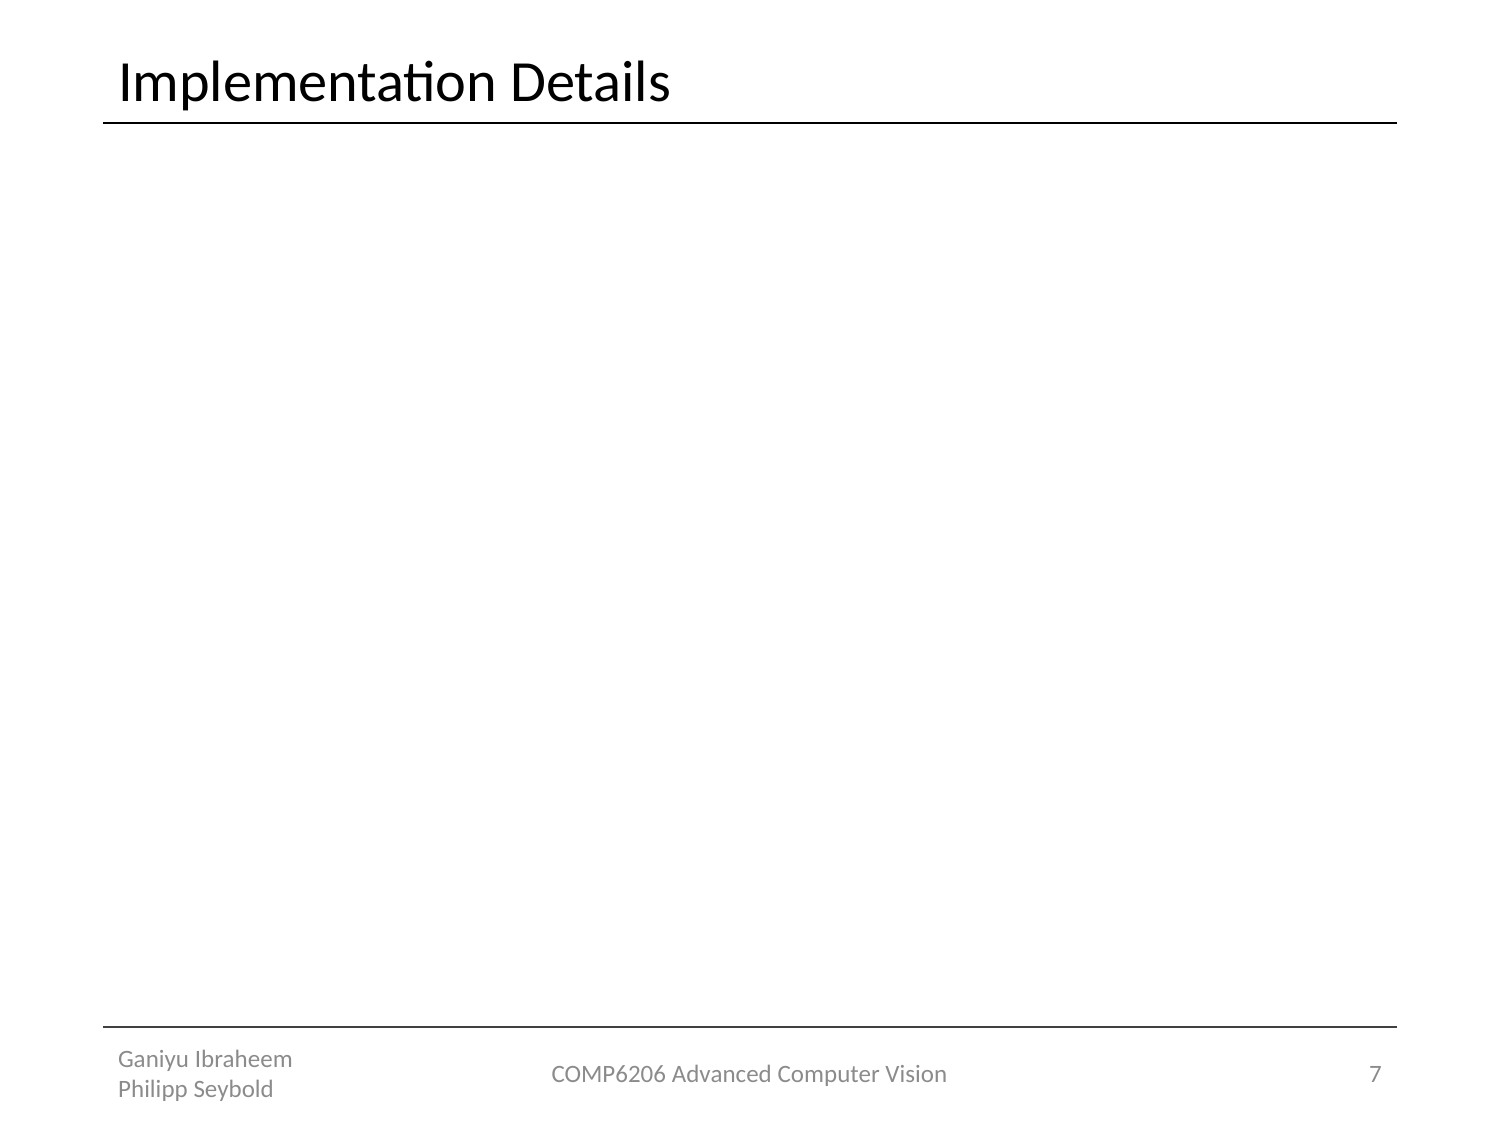

# Implementation Details

Ganiyu Ibraheem   Philipp Seybold
COMP6206 Advanced Computer Vision
7